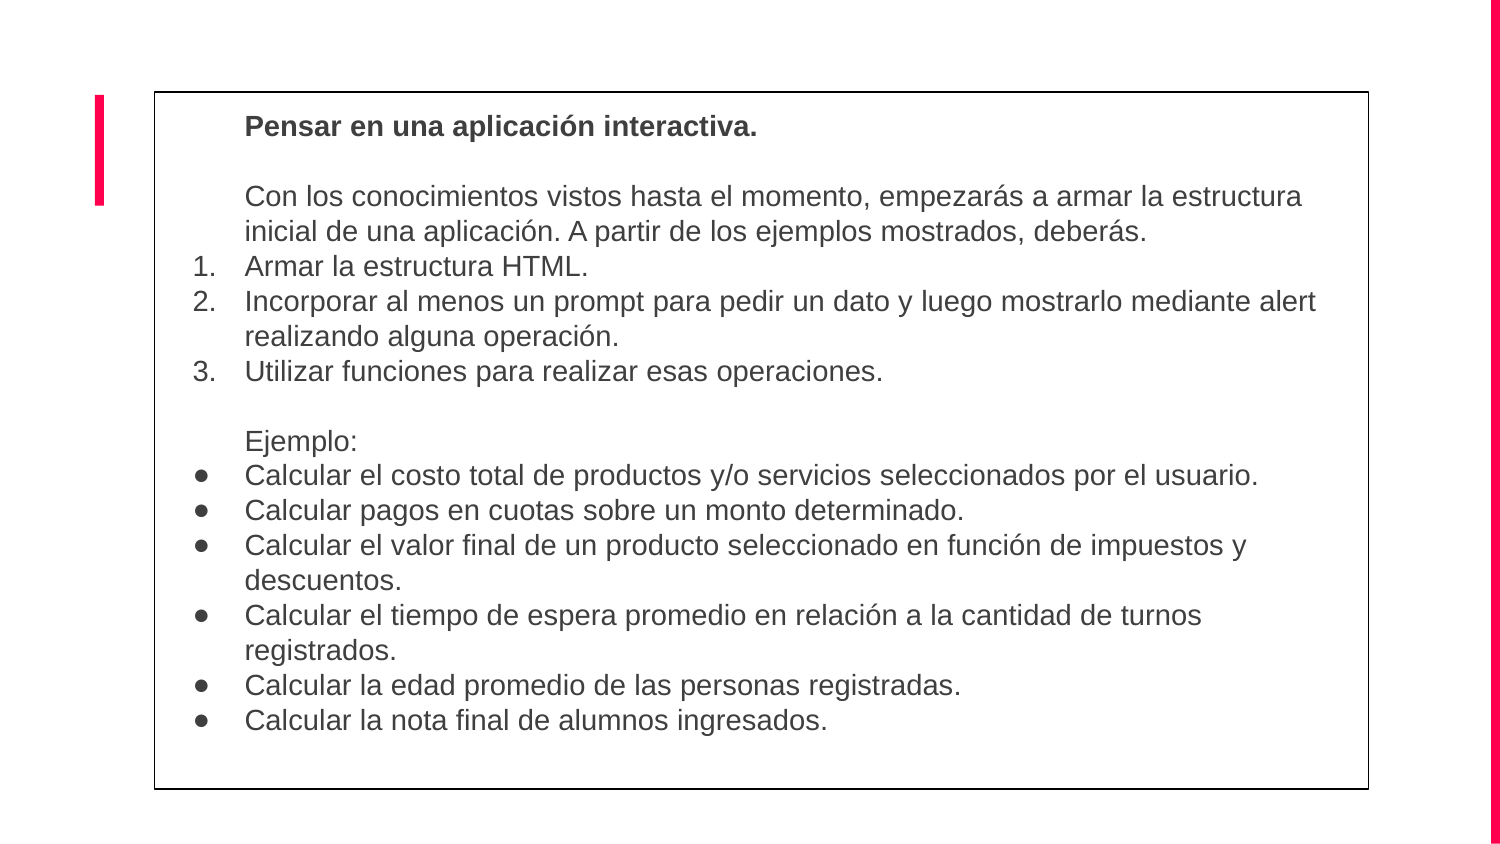

Pensar en una aplicación interactiva.

Con los conocimientos vistos hasta el momento, empezarás a armar la estructura inicial de una aplicación. A partir de los ejemplos mostrados, deberás.
Armar la estructura HTML.
Incorporar al menos un prompt para pedir un dato y luego mostrarlo mediante alert realizando alguna operación.
Utilizar funciones para realizar esas operaciones.

Ejemplo:
Calcular el costo total de productos y/o servicios seleccionados por el usuario.
Calcular pagos en cuotas sobre un monto determinado.
Calcular el valor final de un producto seleccionado en función de impuestos y descuentos.
Calcular el tiempo de espera promedio en relación a la cantidad de turnos registrados.
Calcular la edad promedio de las personas registradas.
Calcular la nota final de alumnos ingresados.